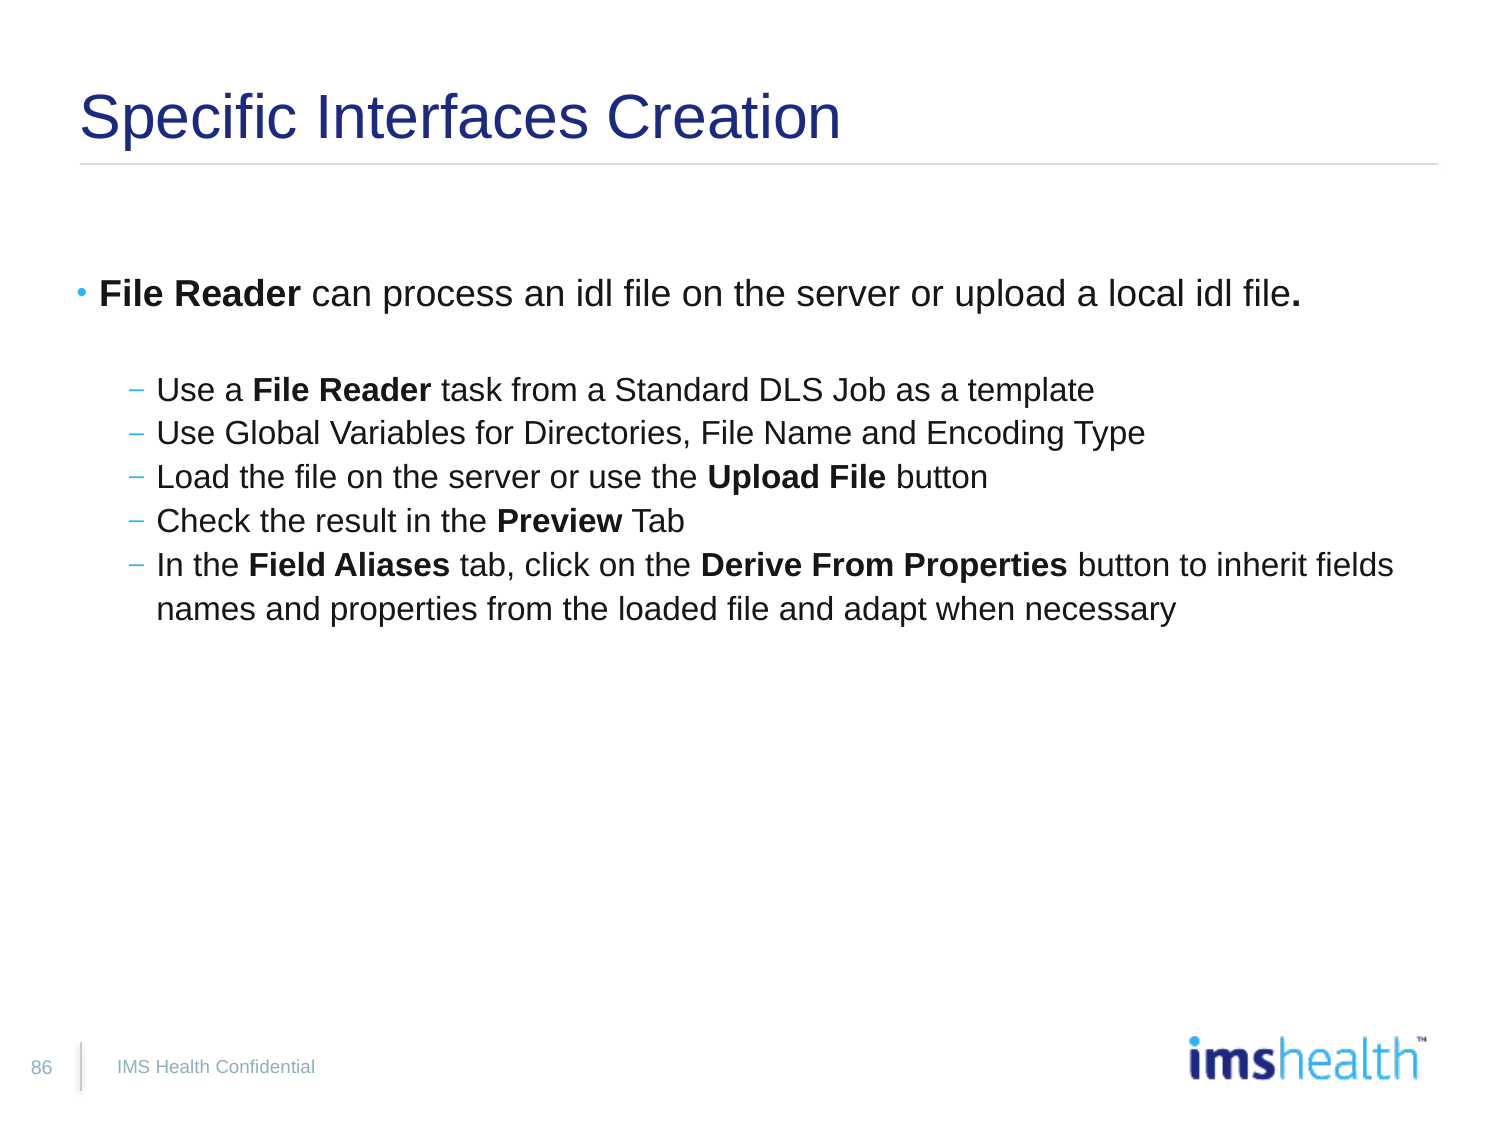

# Specific Interfaces Creation

File Reader can process an idl file on the server or upload a local idl file.

Use a File Reader task from a Standard DLS Job as a template
Use Global Variables for Directories, File Name and Encoding Type
Load the file on the server or use the Upload File button
Check the result in the Preview Tab
In the Field Aliases tab, click on the Derive From Properties button to inherit fields names and properties from the loaded file and adapt when necessary

IMS Health Confidential